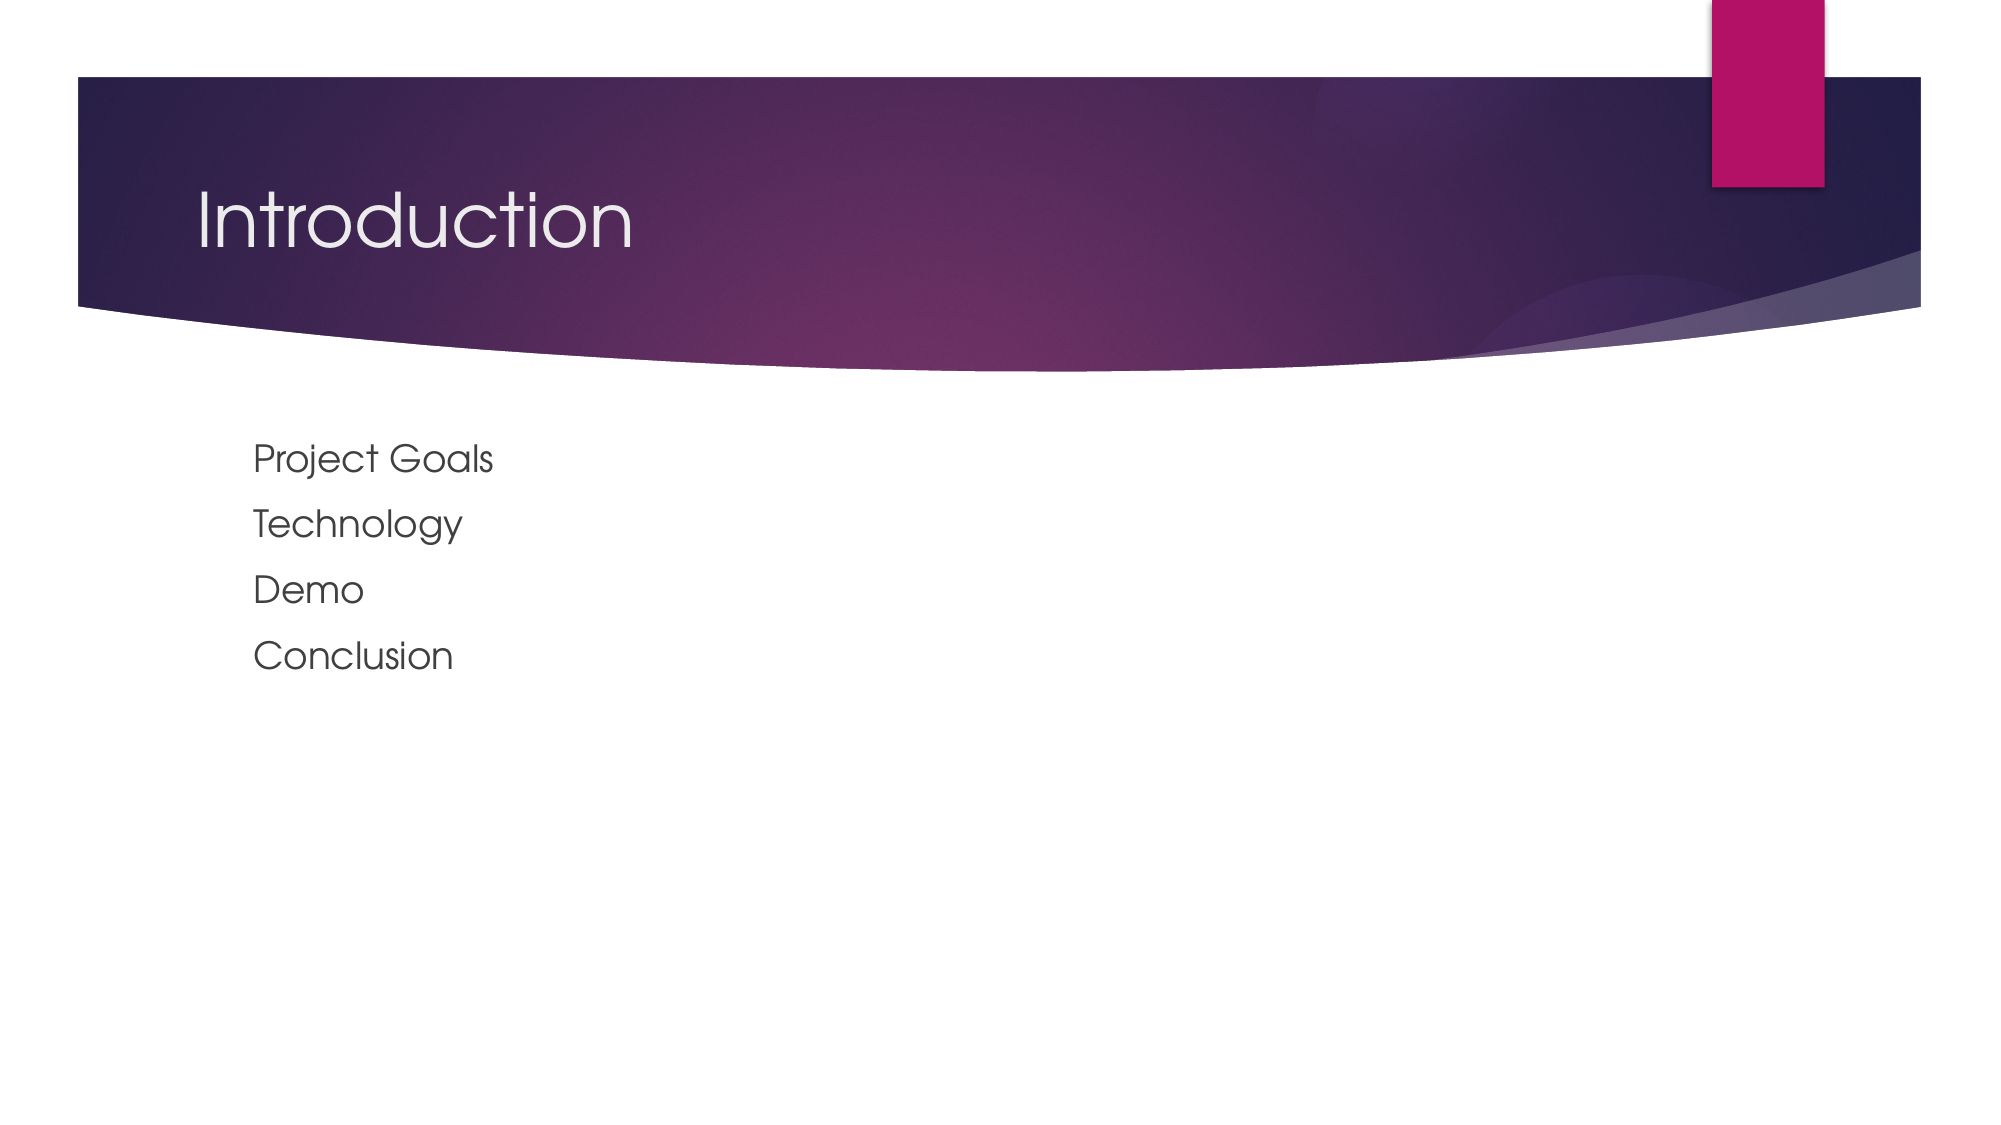

# Introduction
Project Goals
Technology
Demo
Conclusion